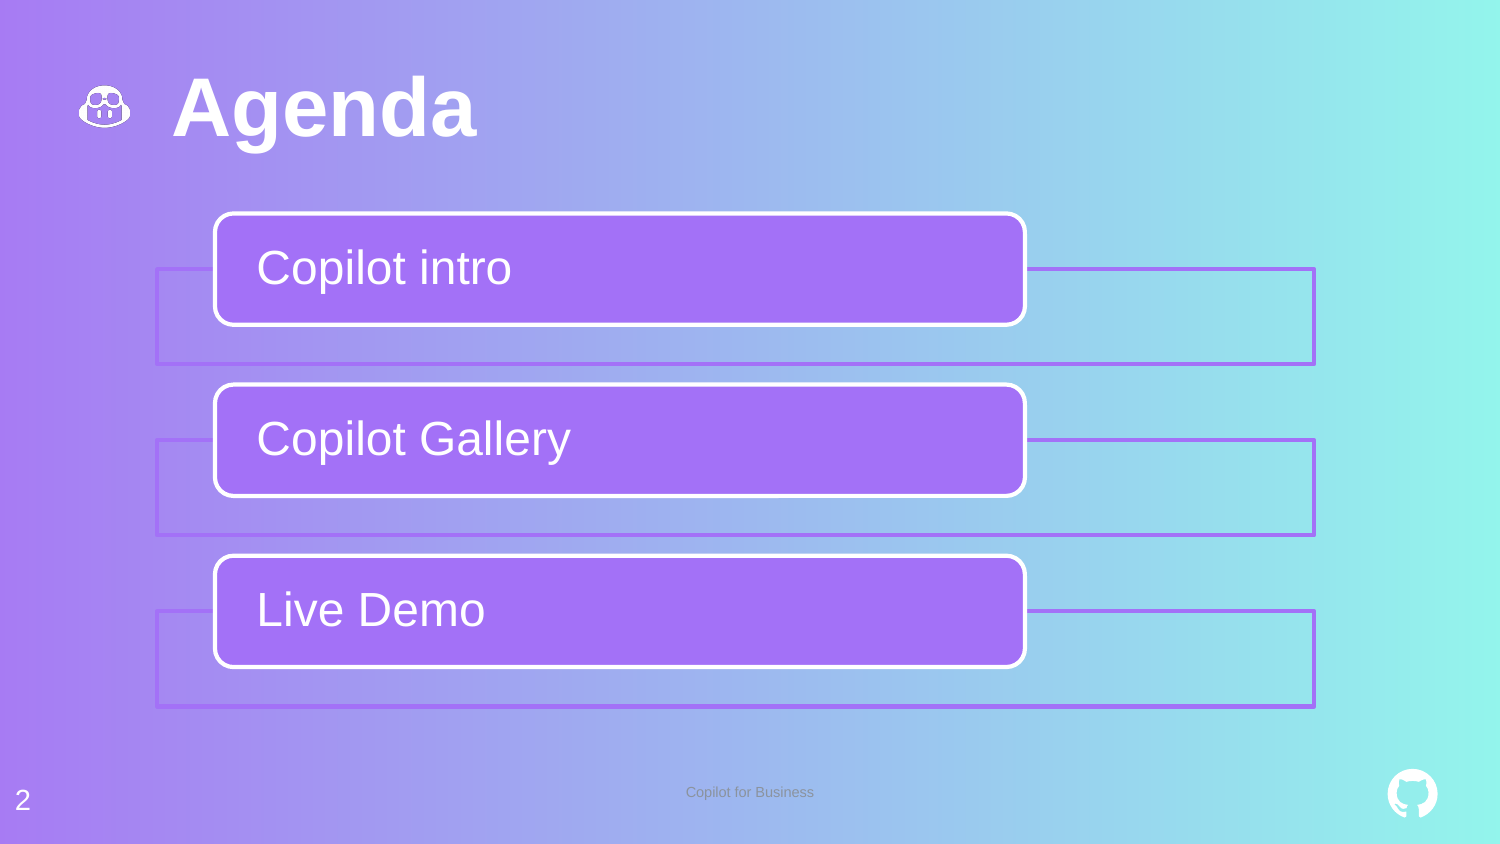

Agenda
Copilot intro
Copilot Gallery
Live Demo